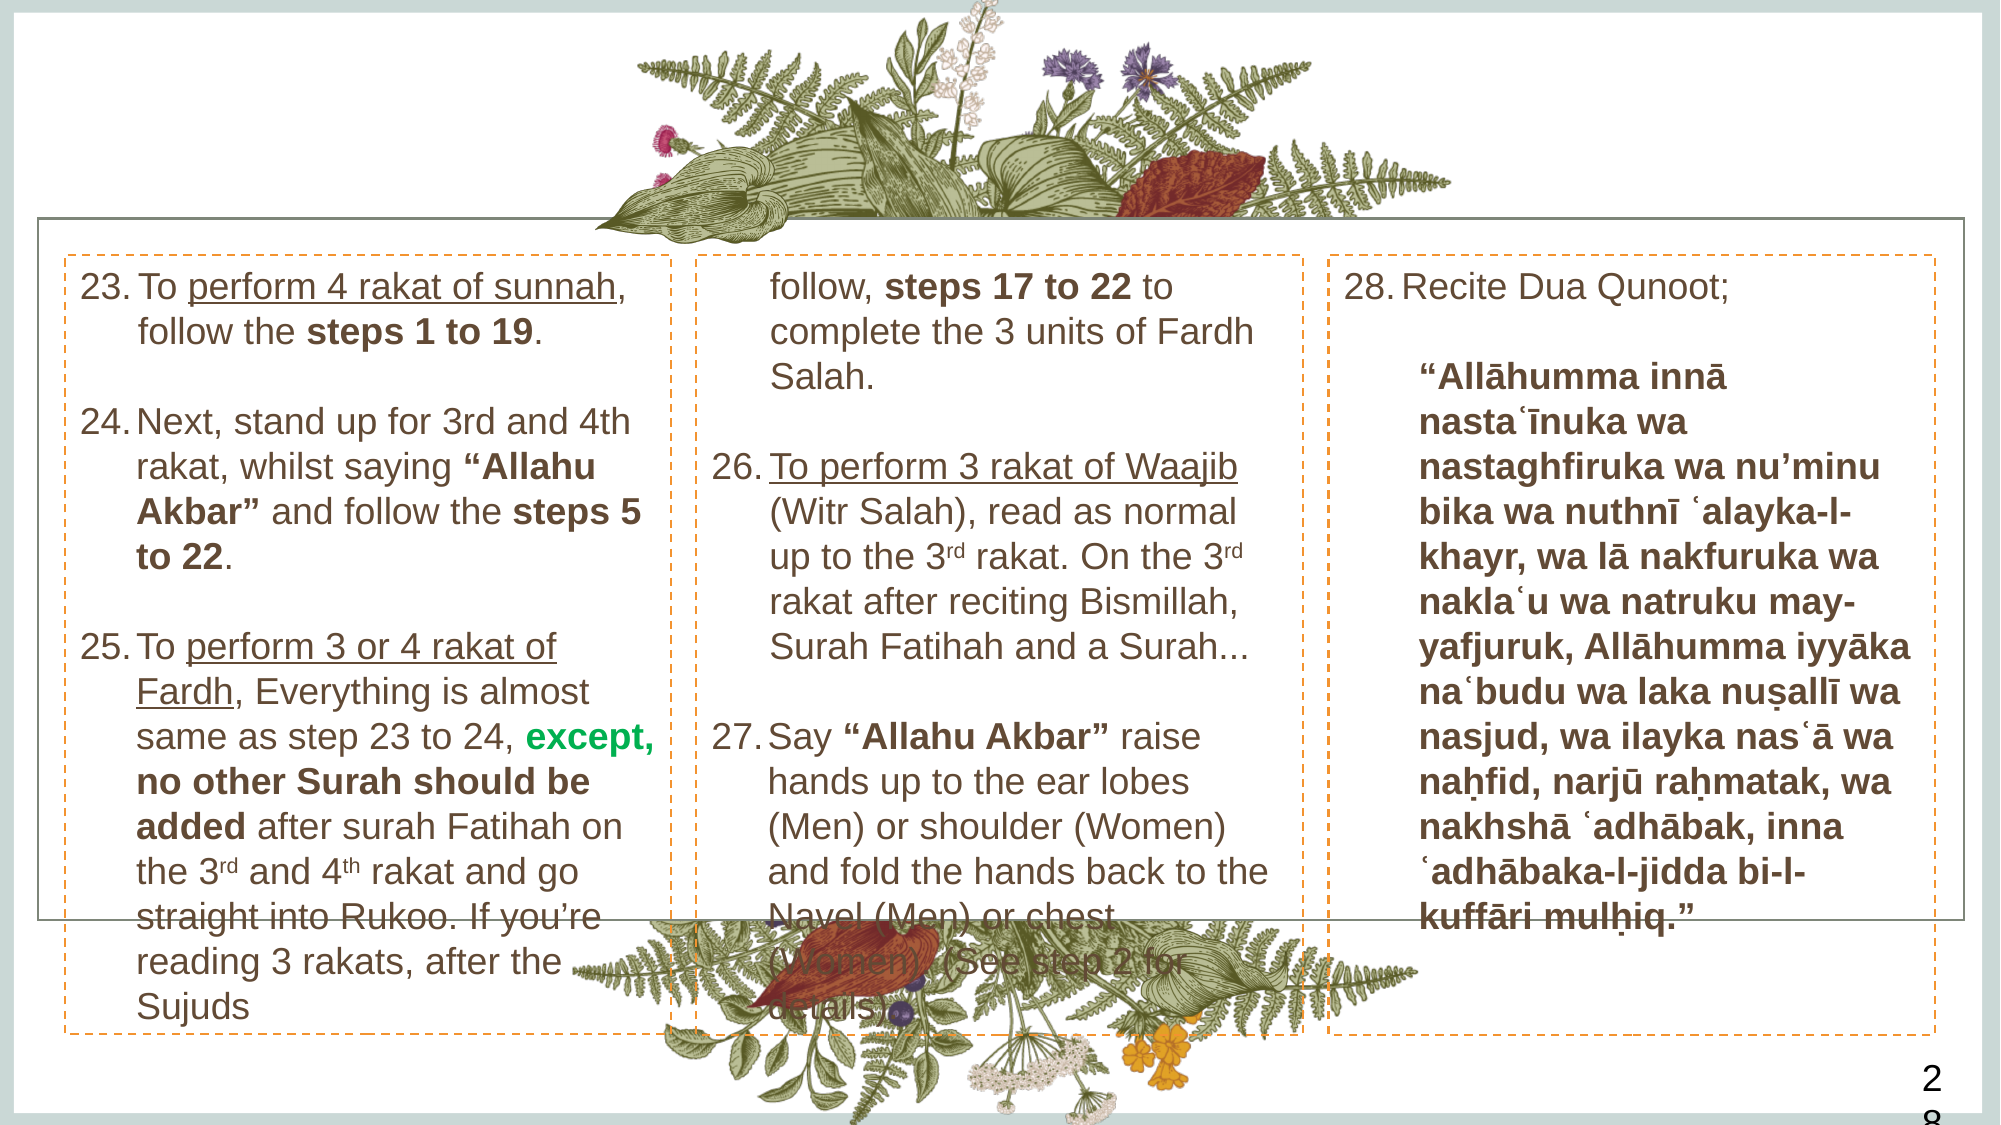

follow, steps 17 to 22 to complete the 3 units of Fardh Salah.

To perform 3 rakat of Waajib (Witr Salah), read as normal up to the 3rd rakat. On the 3rd rakat after reciting Bismillah, Surah Fatihah and a Surah...

Say “Allahu Akbar” raise hands up to the ear lobes (Men) or shoulder (Women) and fold the hands back to the Navel (Men) or chest (Women). (See step 2 for details).
To perform 4 rakat of sunnah, follow the steps 1 to 19.

Next, stand up for 3rd and 4th rakat, whilst saying “Allahu Akbar” and follow the steps 5 to 22.

To perform 3 or 4 rakat of Fardh, Everything is almost same as step 23 to 24, except, no other Surah should be added after surah Fatihah on the 3rd and 4th rakat and go straight into Rukoo. If you’re reading 3 rakats, after the Sujuds
Recite Dua Qunoot;

“Allāhumma innā nastaʿīnuka wa nastaghfiruka wa nu’minu bika wa nuthnī ʿalayka-l-khayr, wa lā nakfuruka wa naklaʿu wa natruku may-yafjuruk, Allāhumma iyyāka naʿbudu wa laka nuṣallī wa nasjud, wa ilayka nasʿā wa naḥfid, narjū raḥmatak, wa nakhshā ʿadhābak, inna ʿadhābaka-l-jidda bi-l-kuffāri mulḥiq.”

28